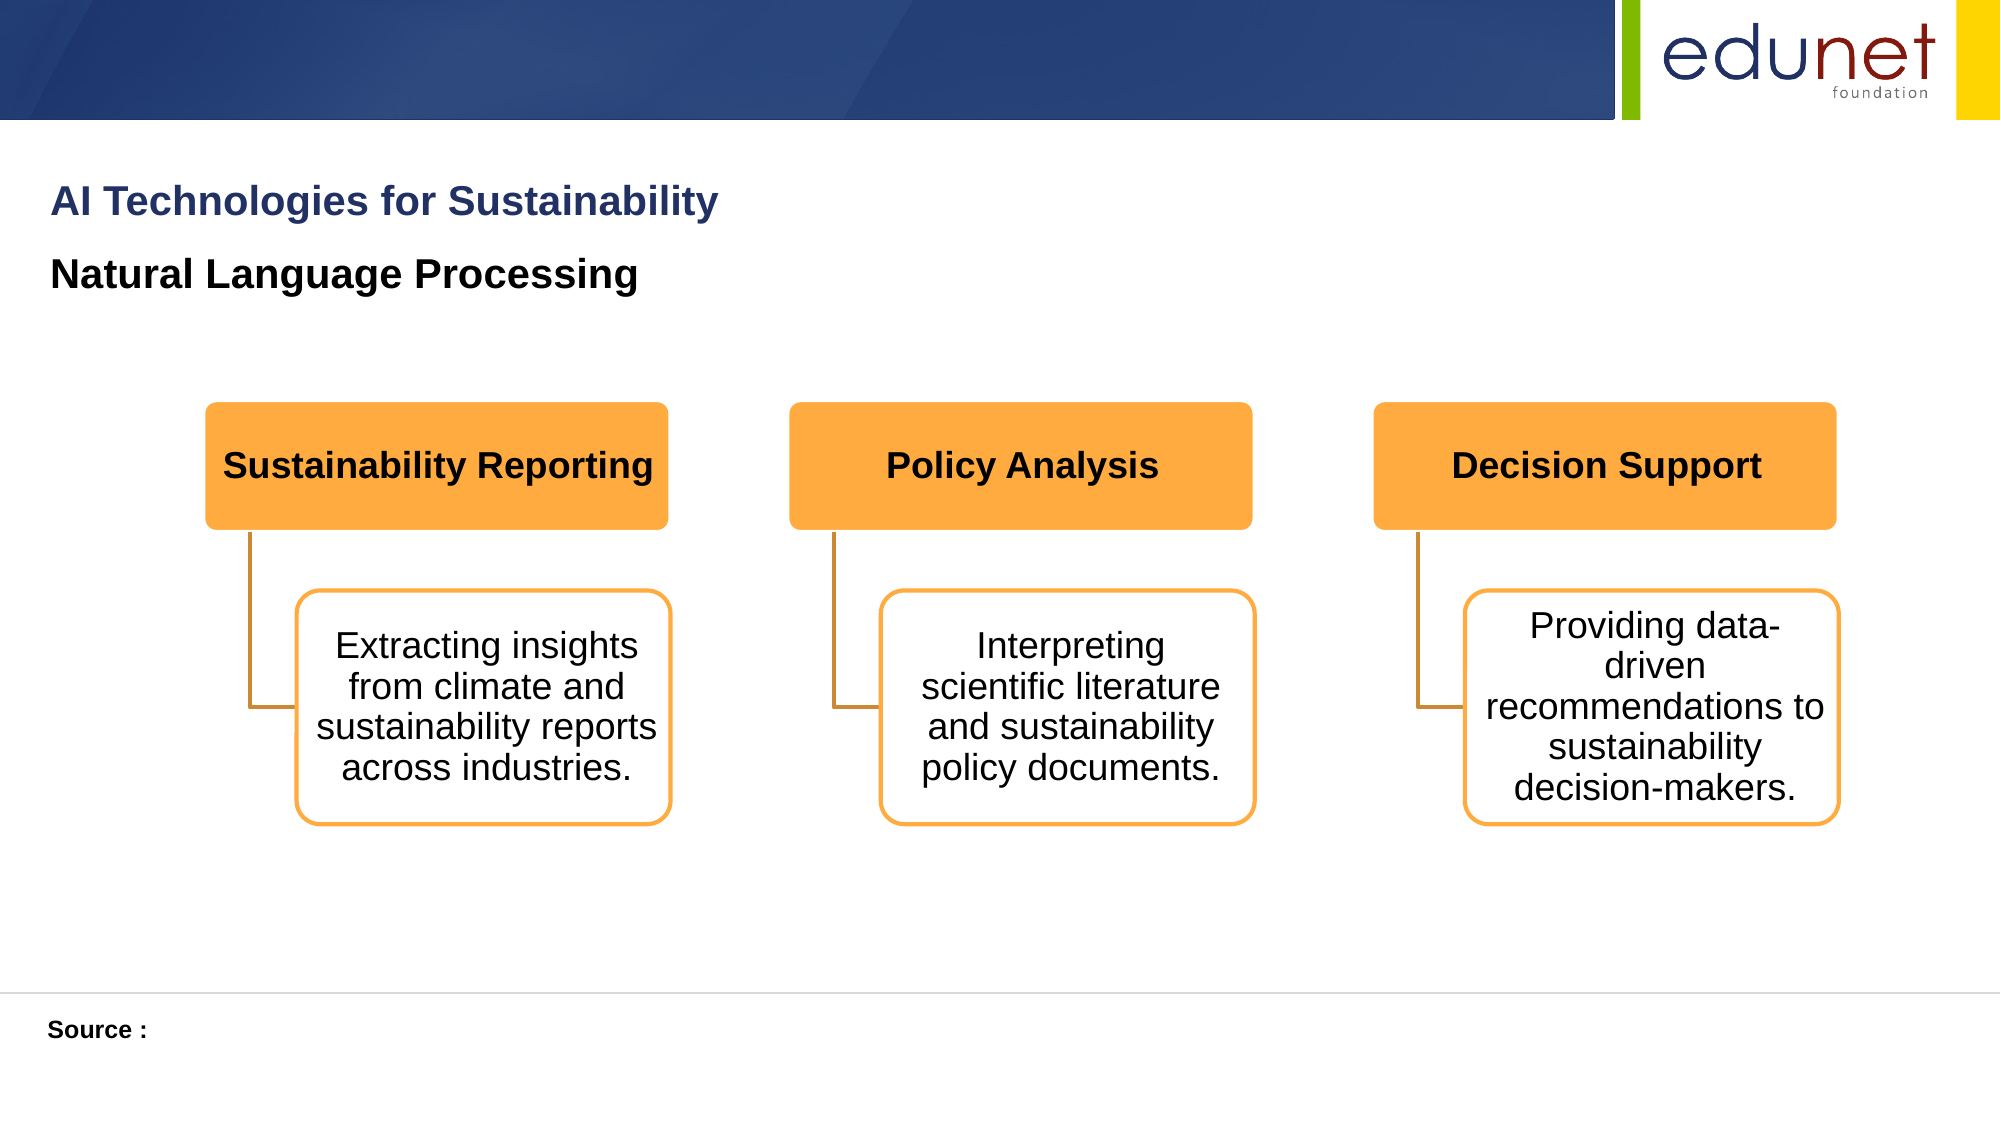

AI Technologies for Sustainability
Natural Language Processing
Sustainability Reporting​
Extracting insights from climate and sustainability reports across industries.​
Policy Analysis​
Interpreting scientific literature and sustainability policy documents.​
Decision Support​
Providing data-driven recommendations to sustainability decision-makers.​
Source :